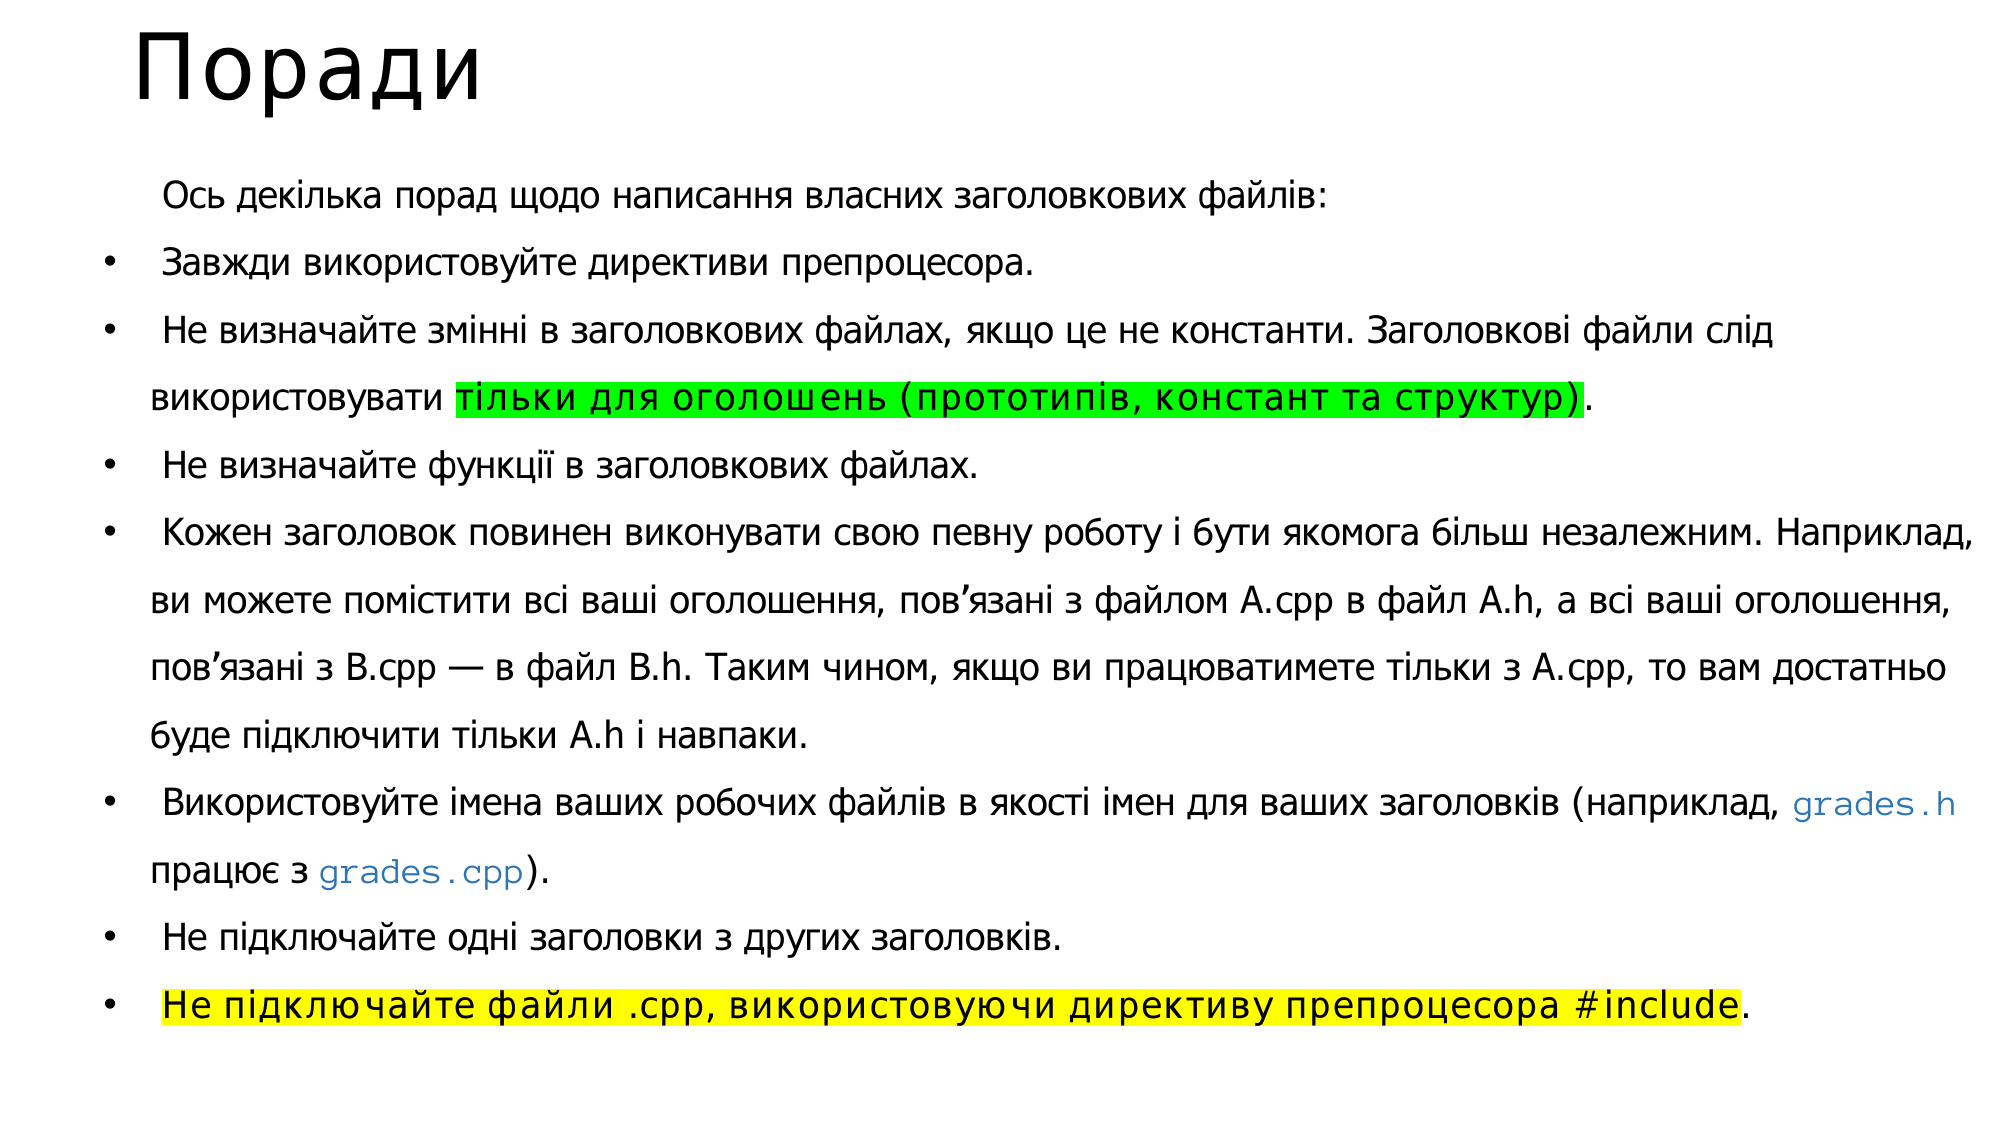

# Поради
Ось декілька порад щодо написання власних заголовкових файлів:
 Завжди використовуйте директиви препроцесора.
 Не визначайте змінні в заголовкових файлах, якщо це не константи. Заголовкові файли слід використовувати тільки для оголошень (прототипів, констант та структур).
 Не визначайте функції в заголовкових файлах.
 Кожен заголовок повинен виконувати свою певну роботу і бути якомога більш незалежним. Наприклад, ви можете помістити всі ваші оголошення, пов’язані з файлом А.cpp в файл A.h, а всі ваші оголошення, пов’язані з B.cpp — в файл B.h. Таким чином, якщо ви працюватимете тільки з А.cpp, то вам достатньо буде підключити тільки A.h і навпаки.
 Використовуйте імена ваших робочих файлів в якості імен для ваших заголовків (наприклад, grades.h працює з grades.cpp).
 Не підключайте одні заголовки з других заголовків.
 Не підключайте файли .cpp, використовуючи директиву препроцесора #include.